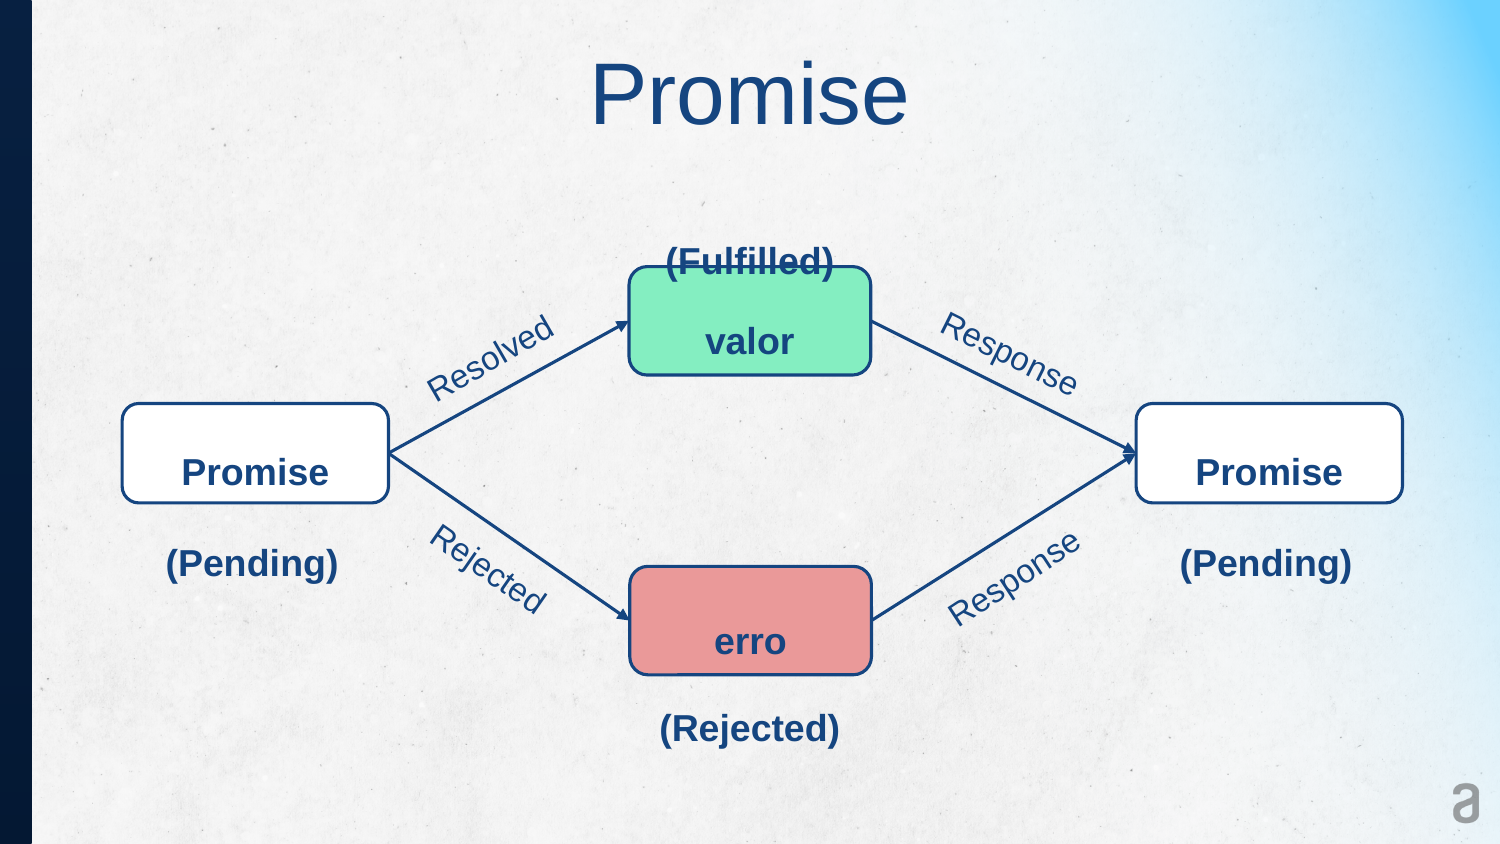

Promise
(Fulfilled)

valor
Response
Resolved

Promise
(Pending)

Promise
(Pending)
Rejected
Response

erro
(Rejected)